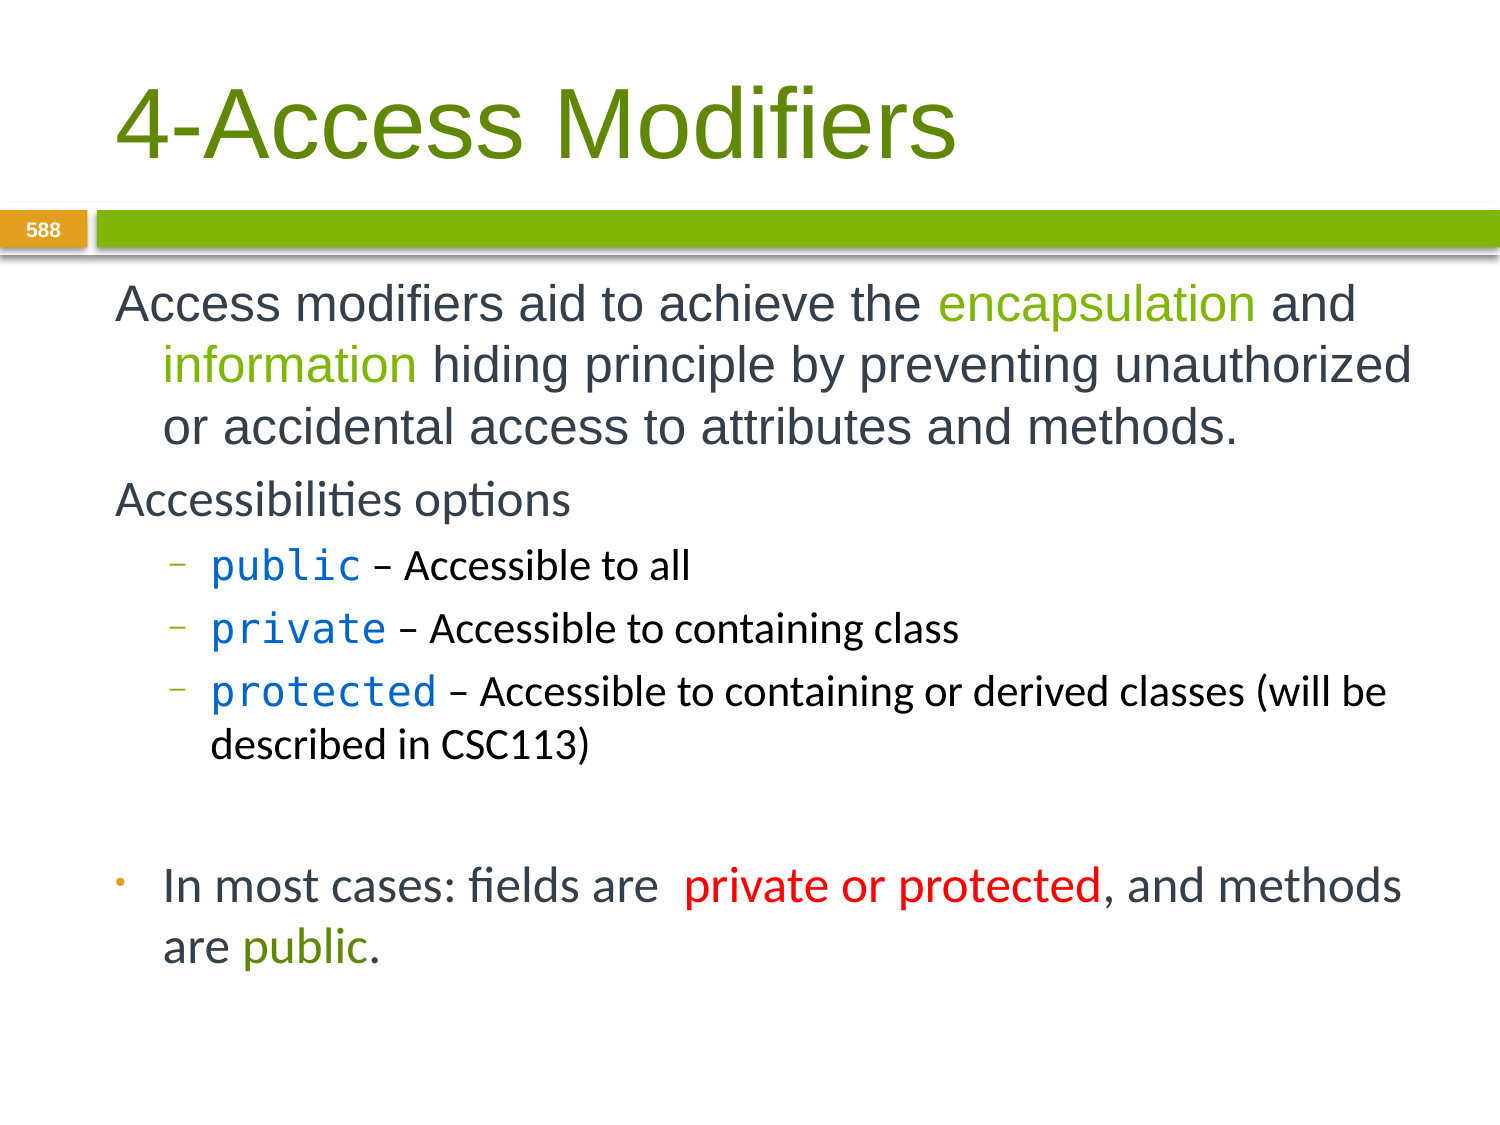

# 4-Access Modifiers
588

Access modifiers aid to achieve the encapsulation and information hiding principle by preventing unauthorized or accidental access to attributes and methods.
Accessibilities options
public – Accessible to all
private – Accessible to containing class
protected – Accessible to containing or derived classes (will be described in CSC113)

In most cases: fields are  private or protected, and methods are public.